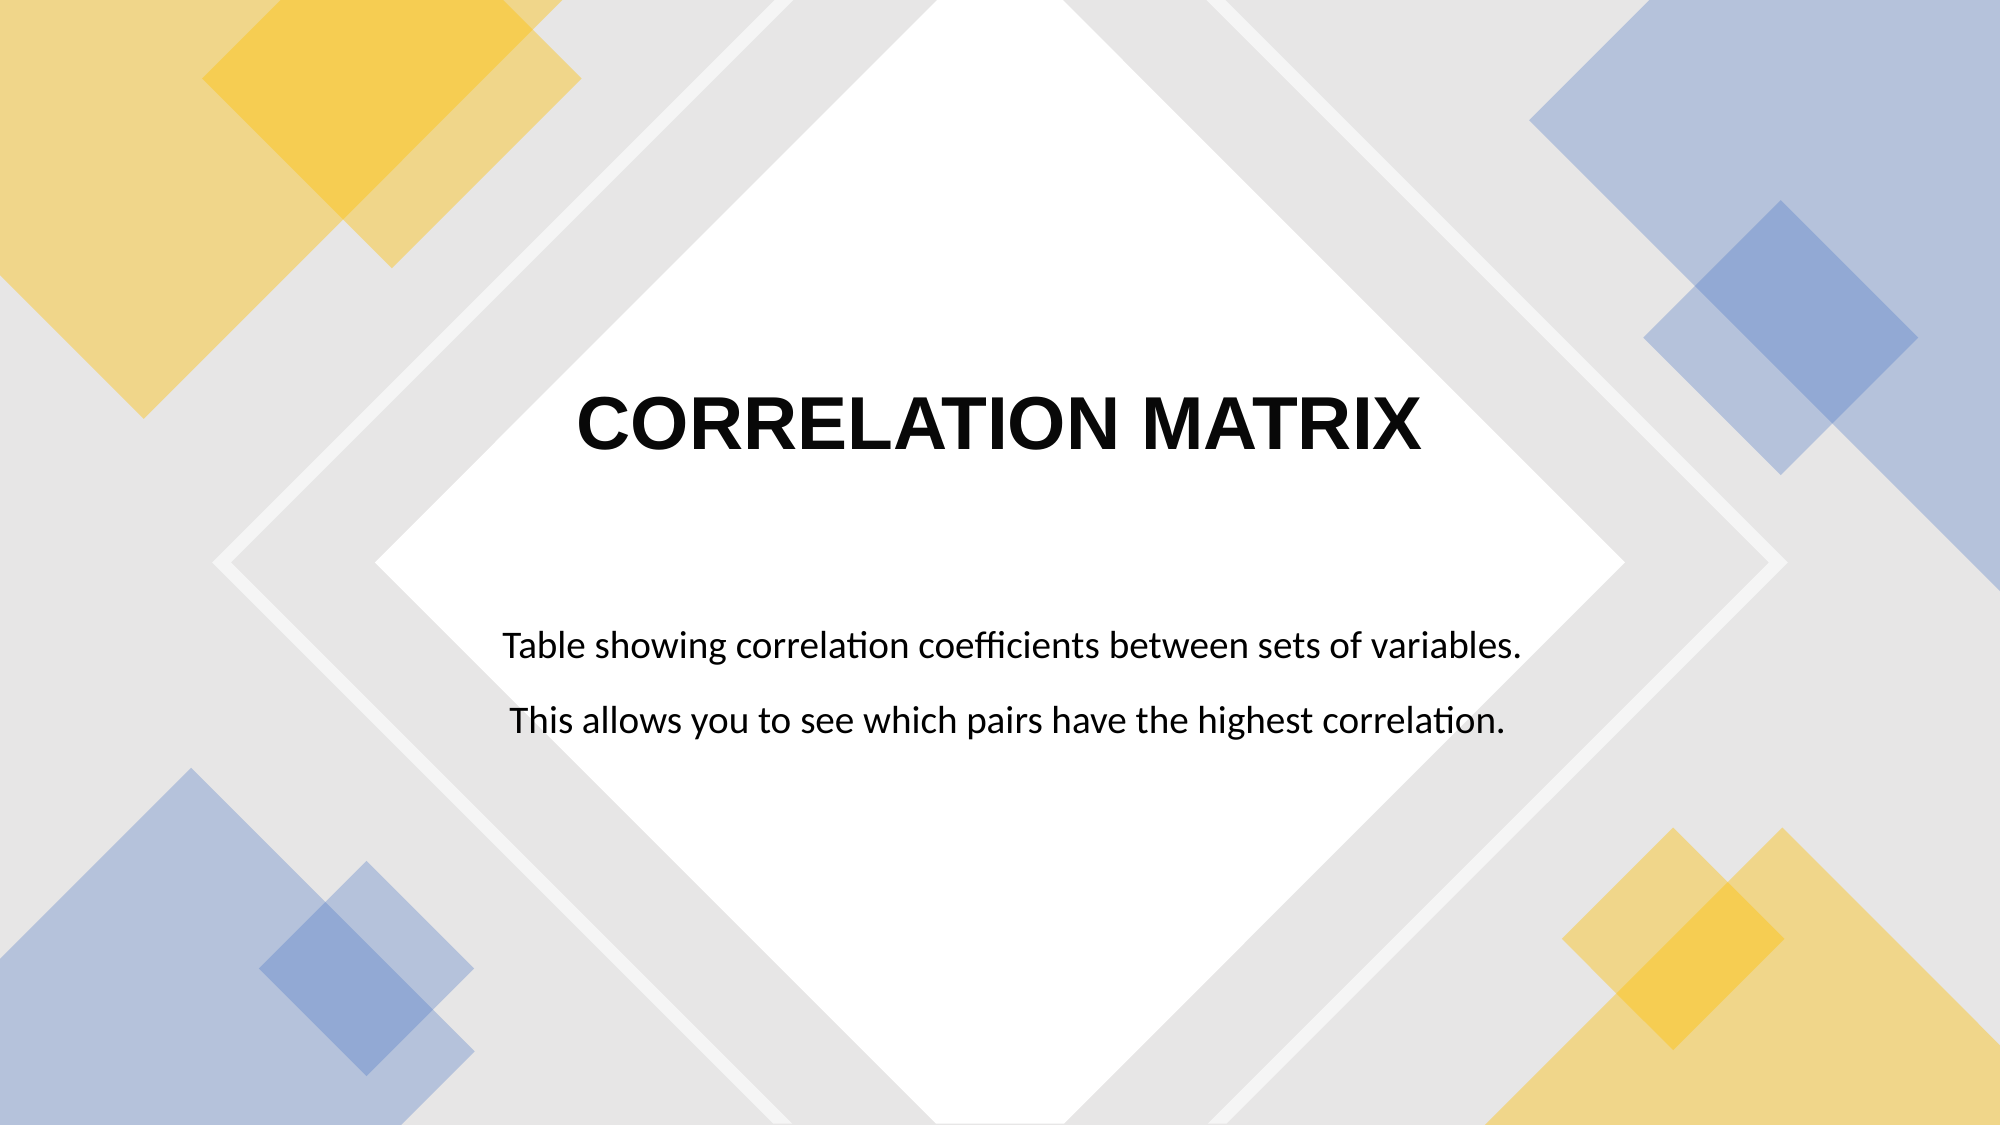

# CORRELATION MATRIX
 Table showing correlation coefficients between sets of variables. This allows you to see which pairs have the highest correlation.